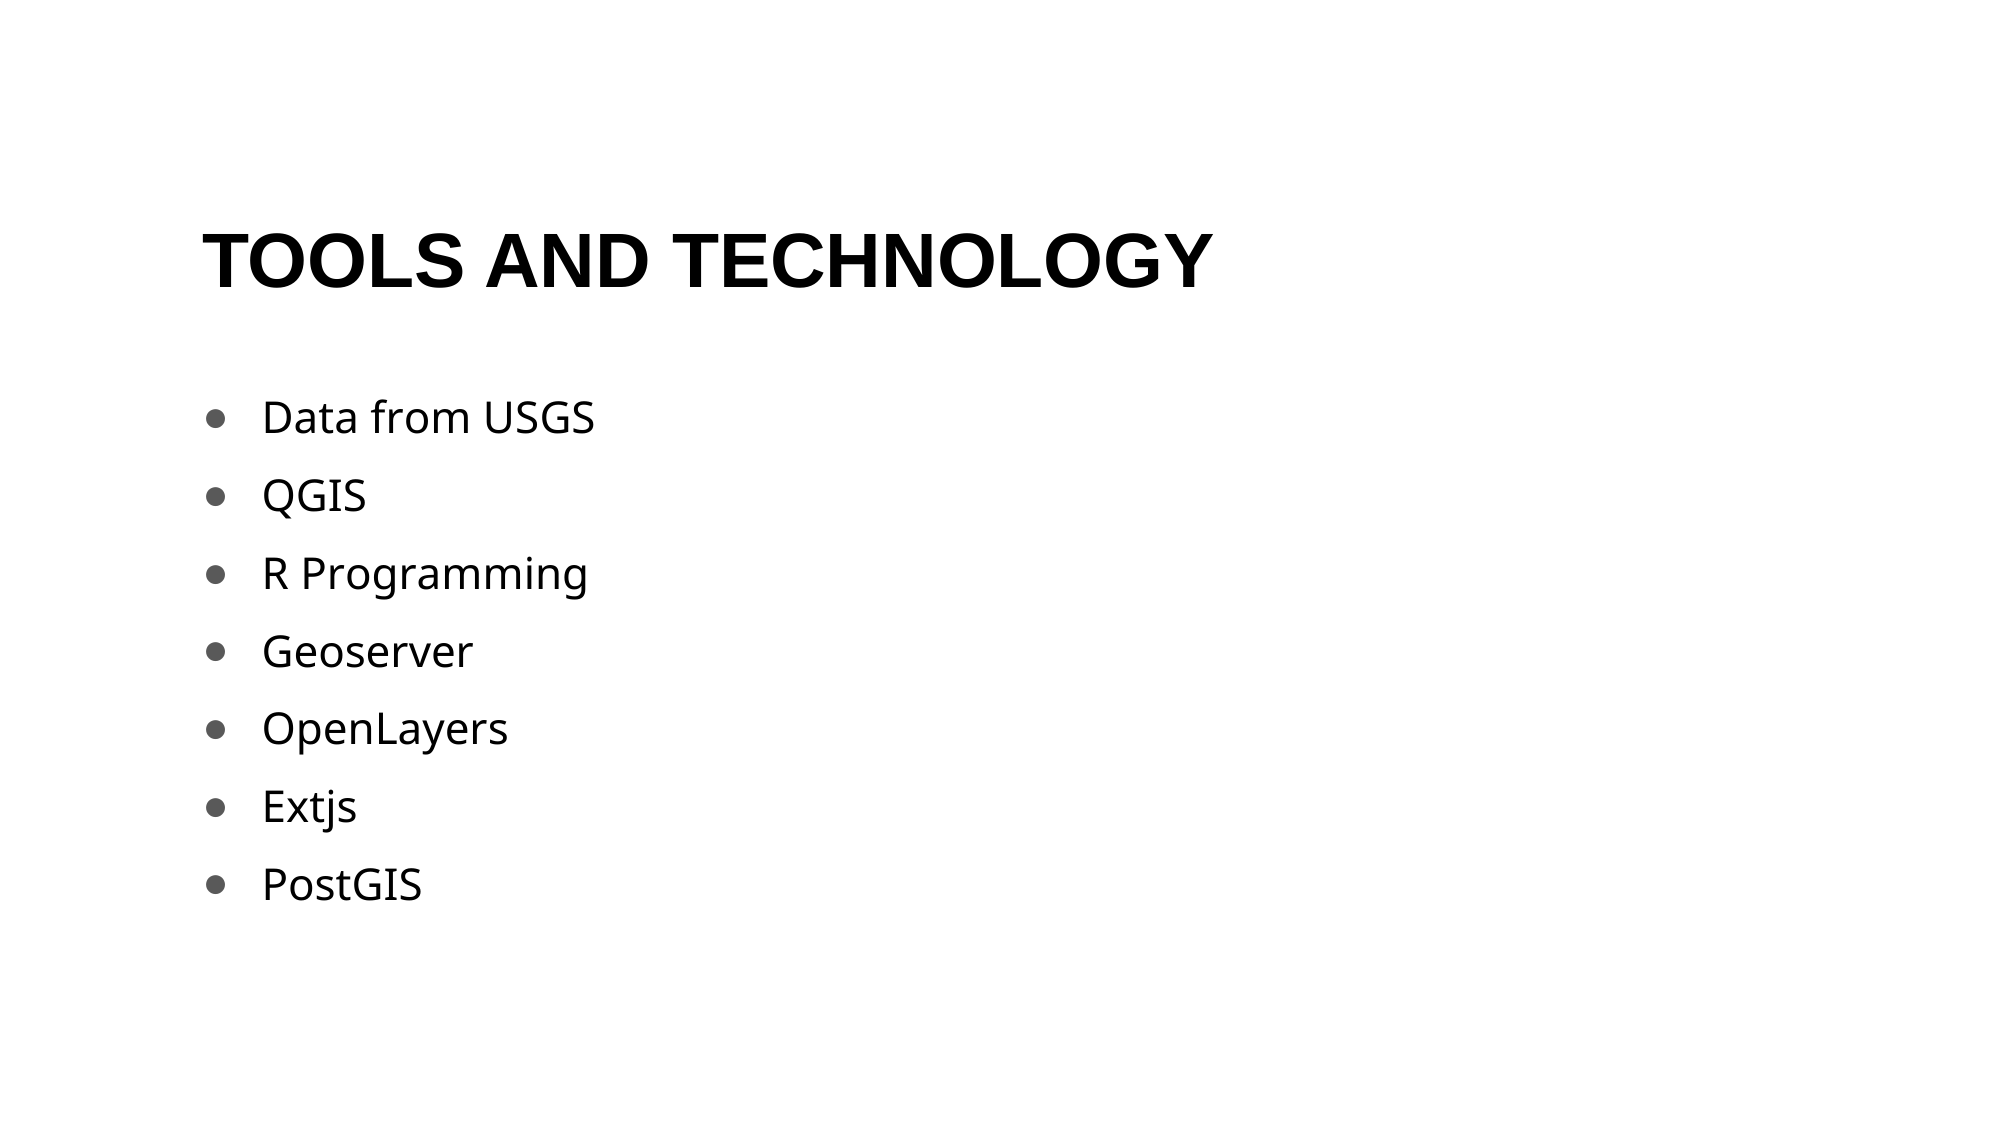

# TOOLS AND TECHNOLOGY
Data from USGS
QGIS
R Programming
Geoserver
OpenLayers
Extjs
PostGIS